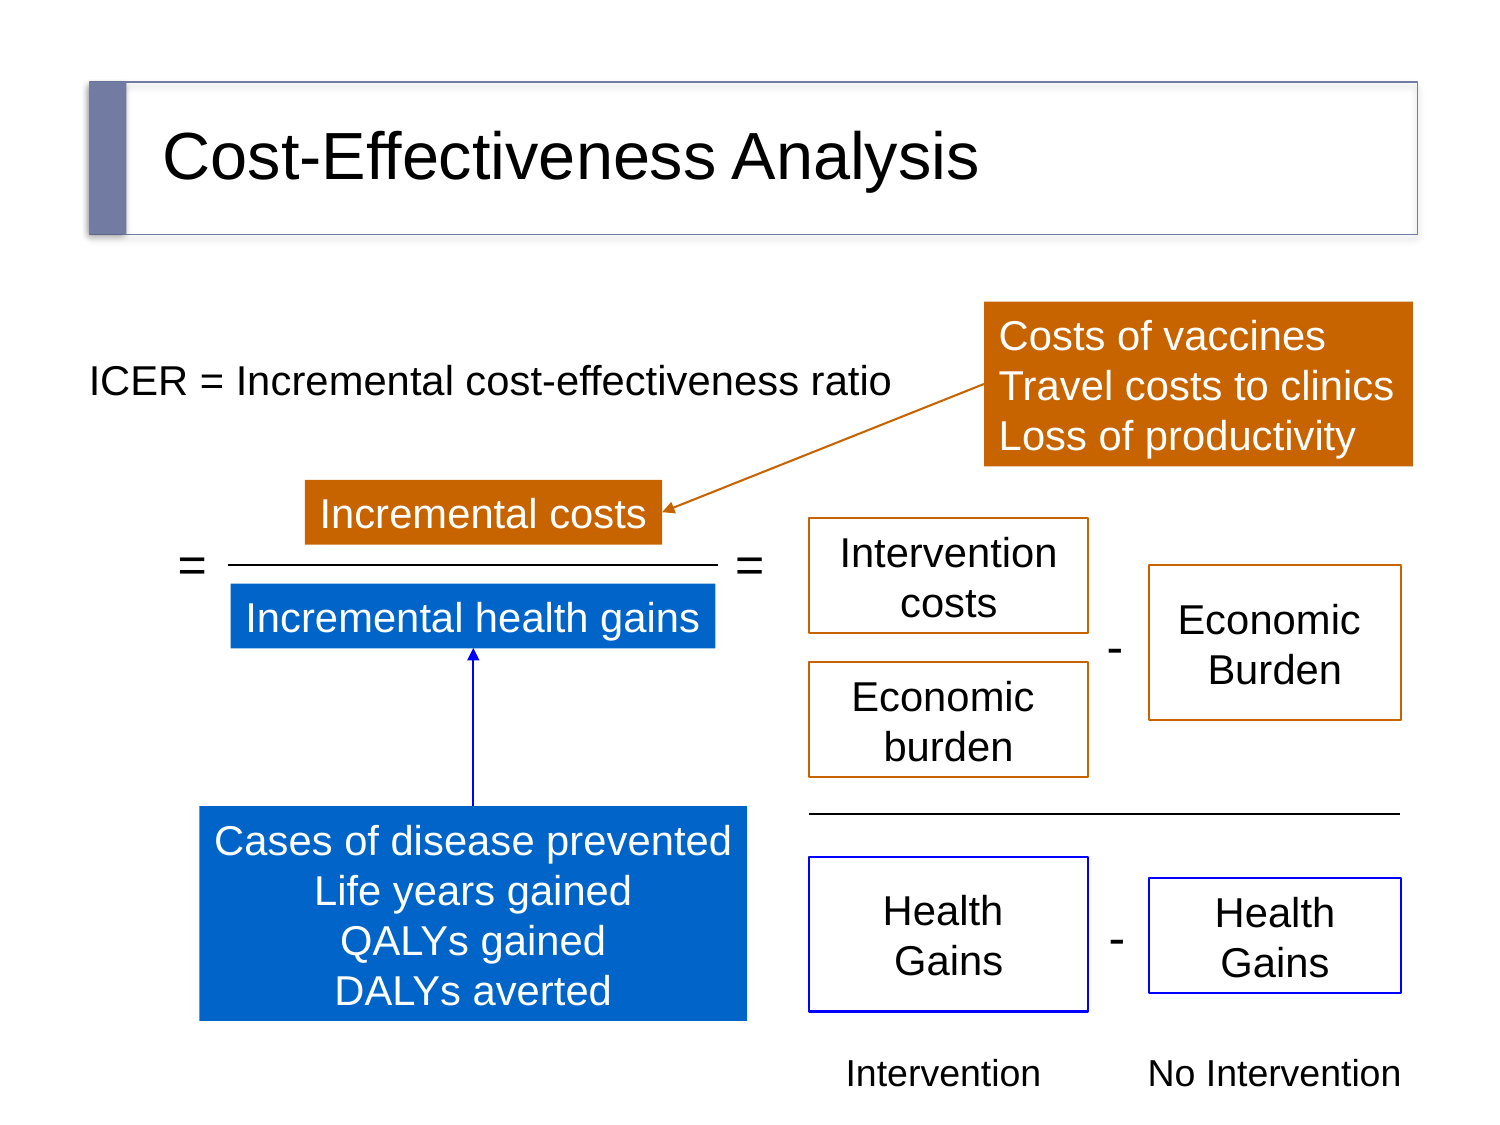

# Cost-Effectiveness Analysis
Costs of vaccines
Travel costs to clinics
Loss of productivity
ICER = Incremental cost-effectiveness ratio
Incremental costs
Intervention costs
=
=

Economic
Burden

Incremental health gains
-
Economic
burden
Cases of disease prevented
Life years gained
QALYs gained
DALYs averted

Health
Gains

Health
Gains
-
Intervention
No Intervention